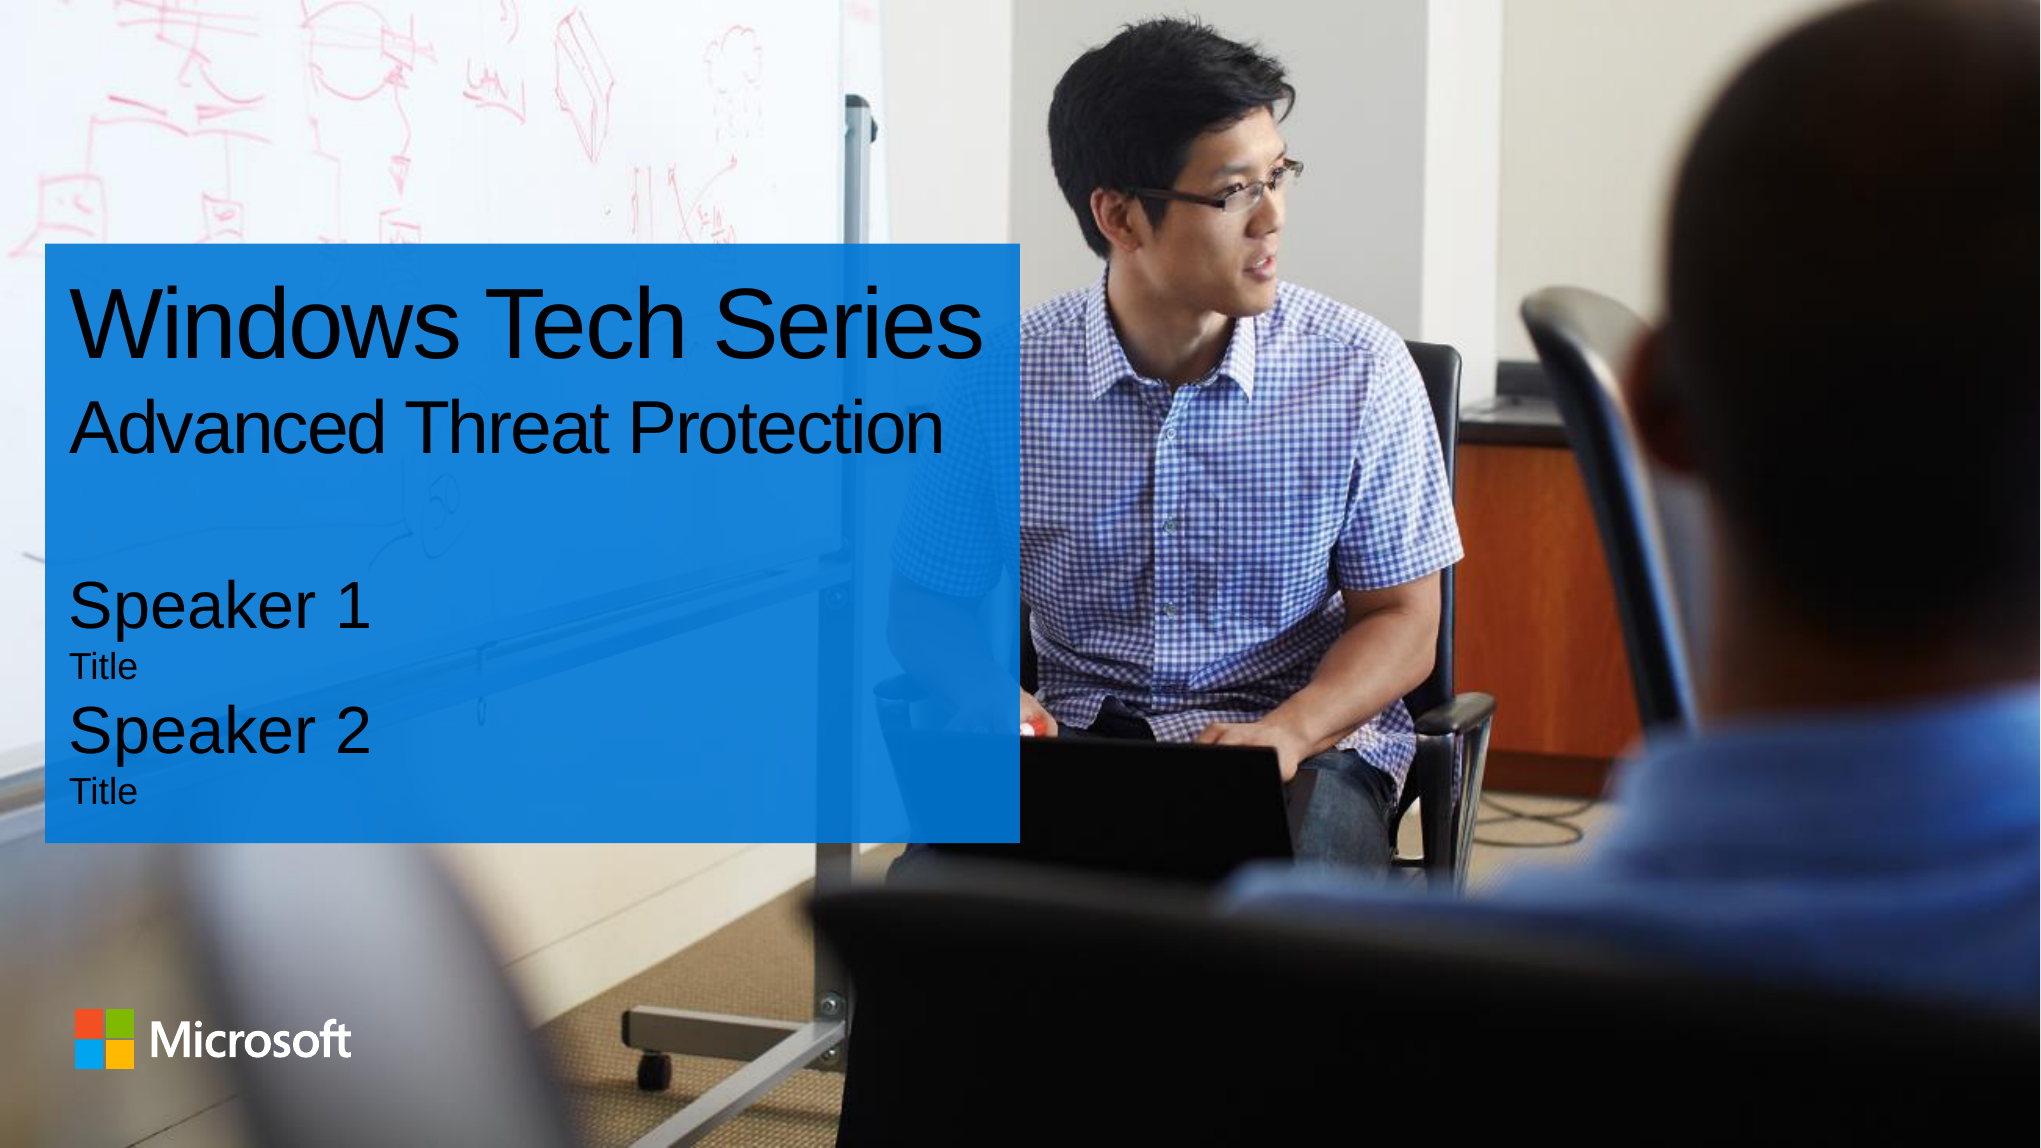

# Windows Tech Series Advanced Threat Protection
Speaker 1
Title
Speaker 2
Title